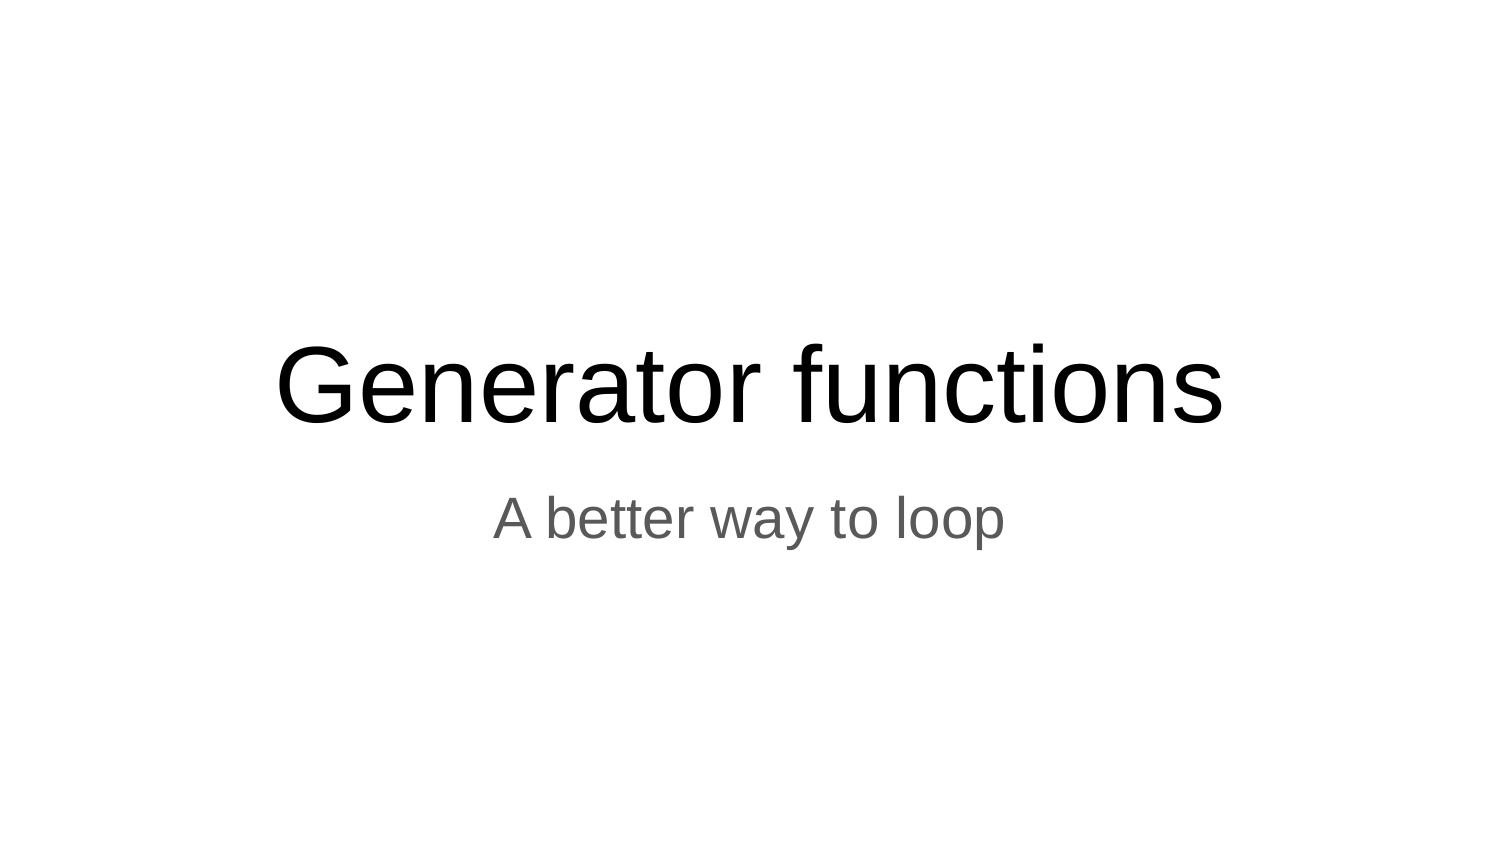

# Generator functions
A better way to loop